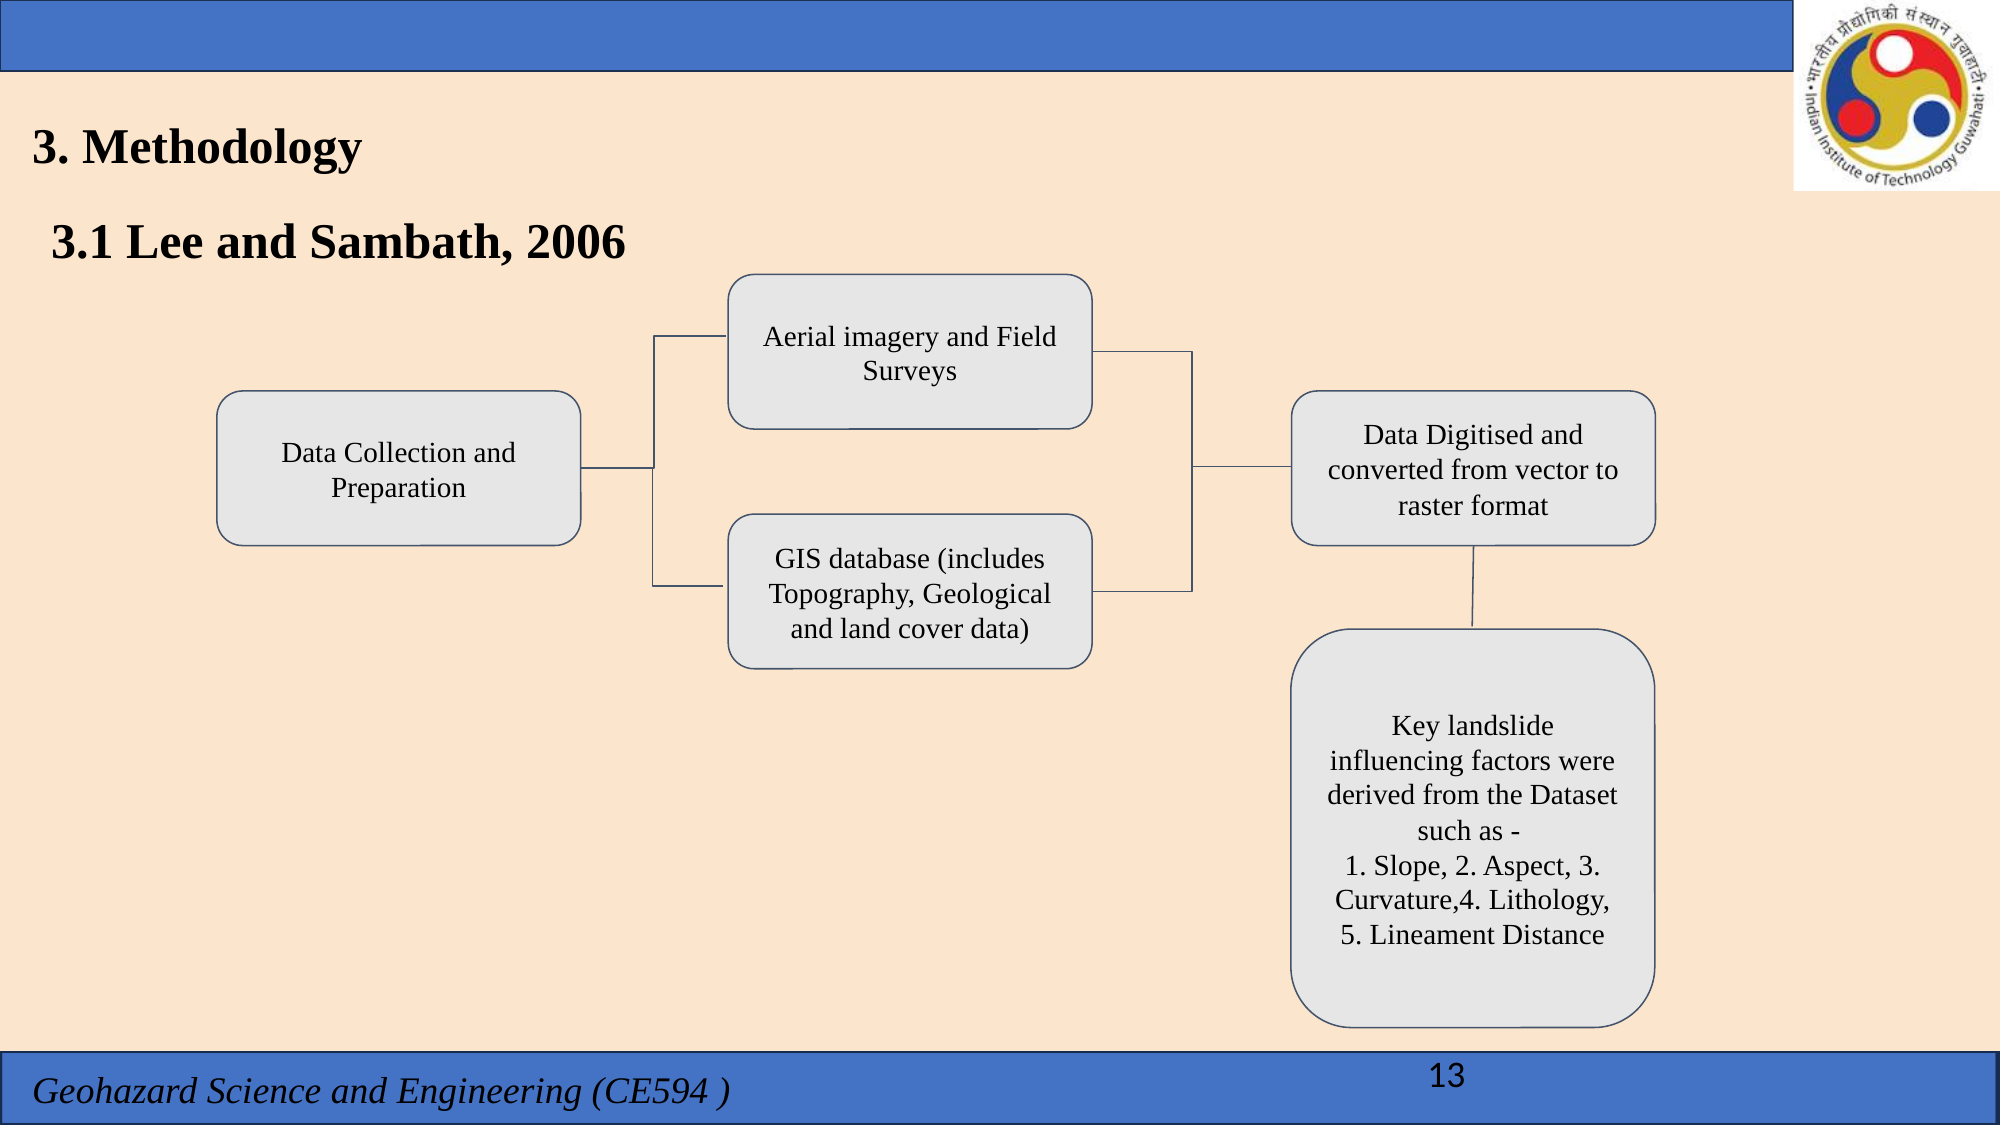

3. Methodology
3.1 Lee and Sambath, 2006
Aerial imagery and Field Surveys
Data Collection and Preparation
Data Digitised and converted from vector to raster format
GIS database (includes Topography, Geological and land cover data)
Key landslide influencing factors were derived from the Dataset such as -
1. Slope, 2. Aspect, 3. Curvature,4. Lithology, 5. Lineament Distance
13